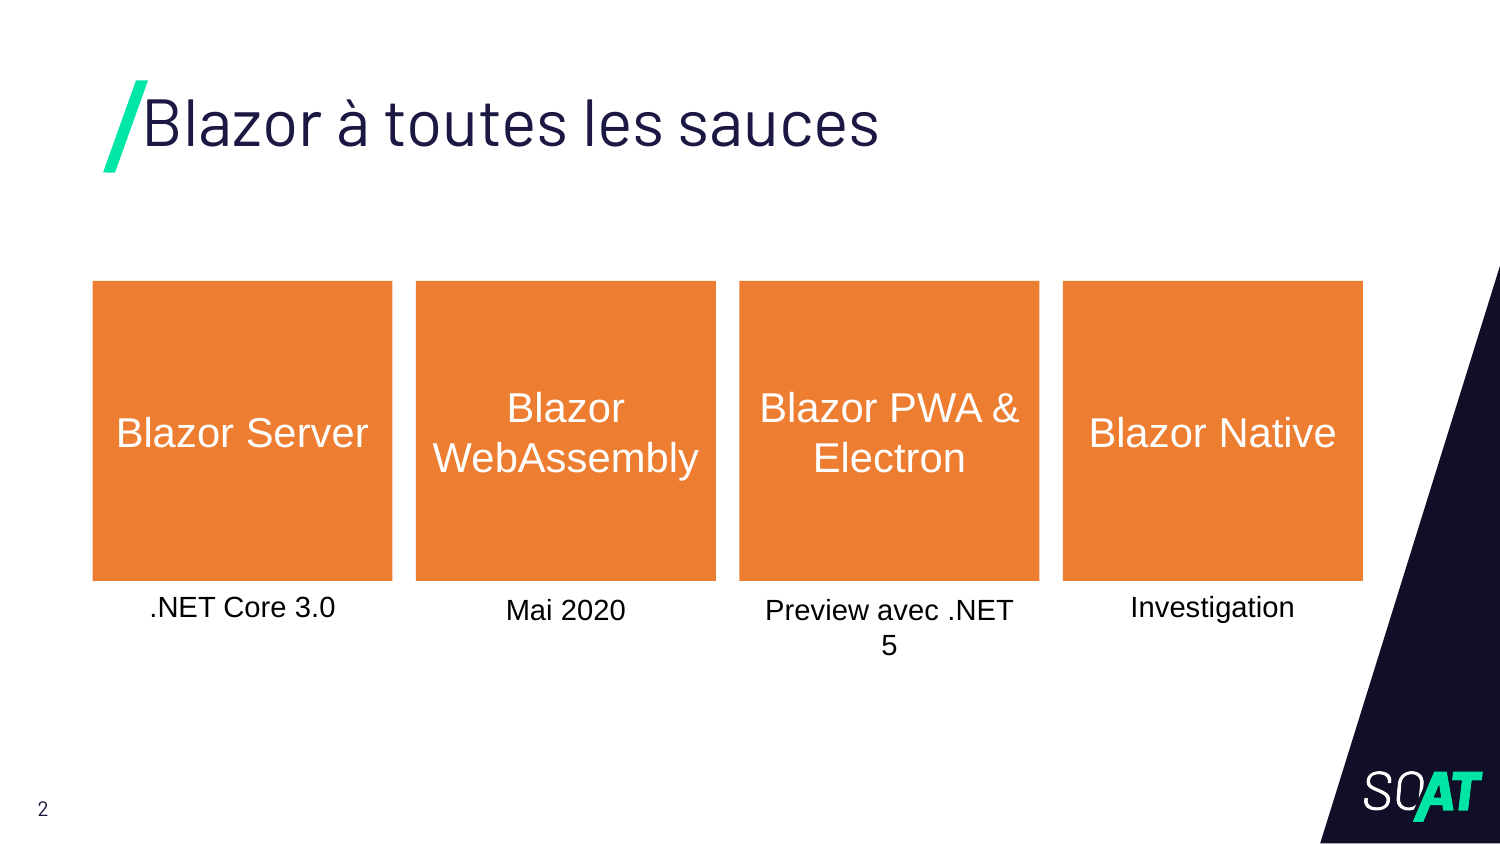

# Blazor à toutes les sauces
Blazor Server
Blazor WebAssembly
Blazor PWA & Electron
Blazor Native
.NET Core 3.0
Investigation
Mai 2020
Preview avec .NET 5
2